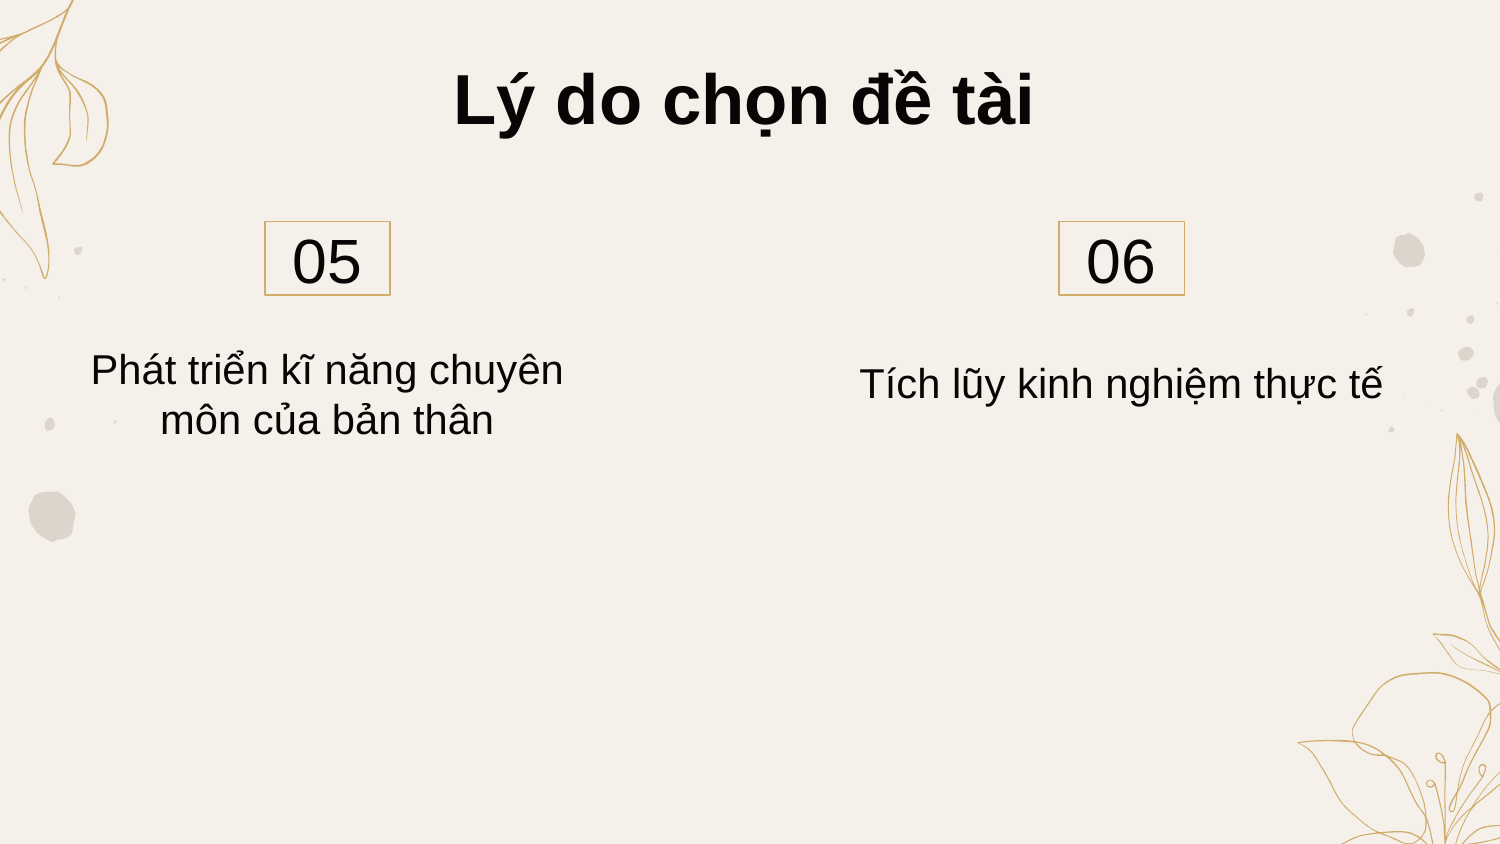

# Lý do chọn đề tài
05
06
Phát triển kĩ năng chuyên môn của bản thân
Tích lũy kinh nghiệm thực tế